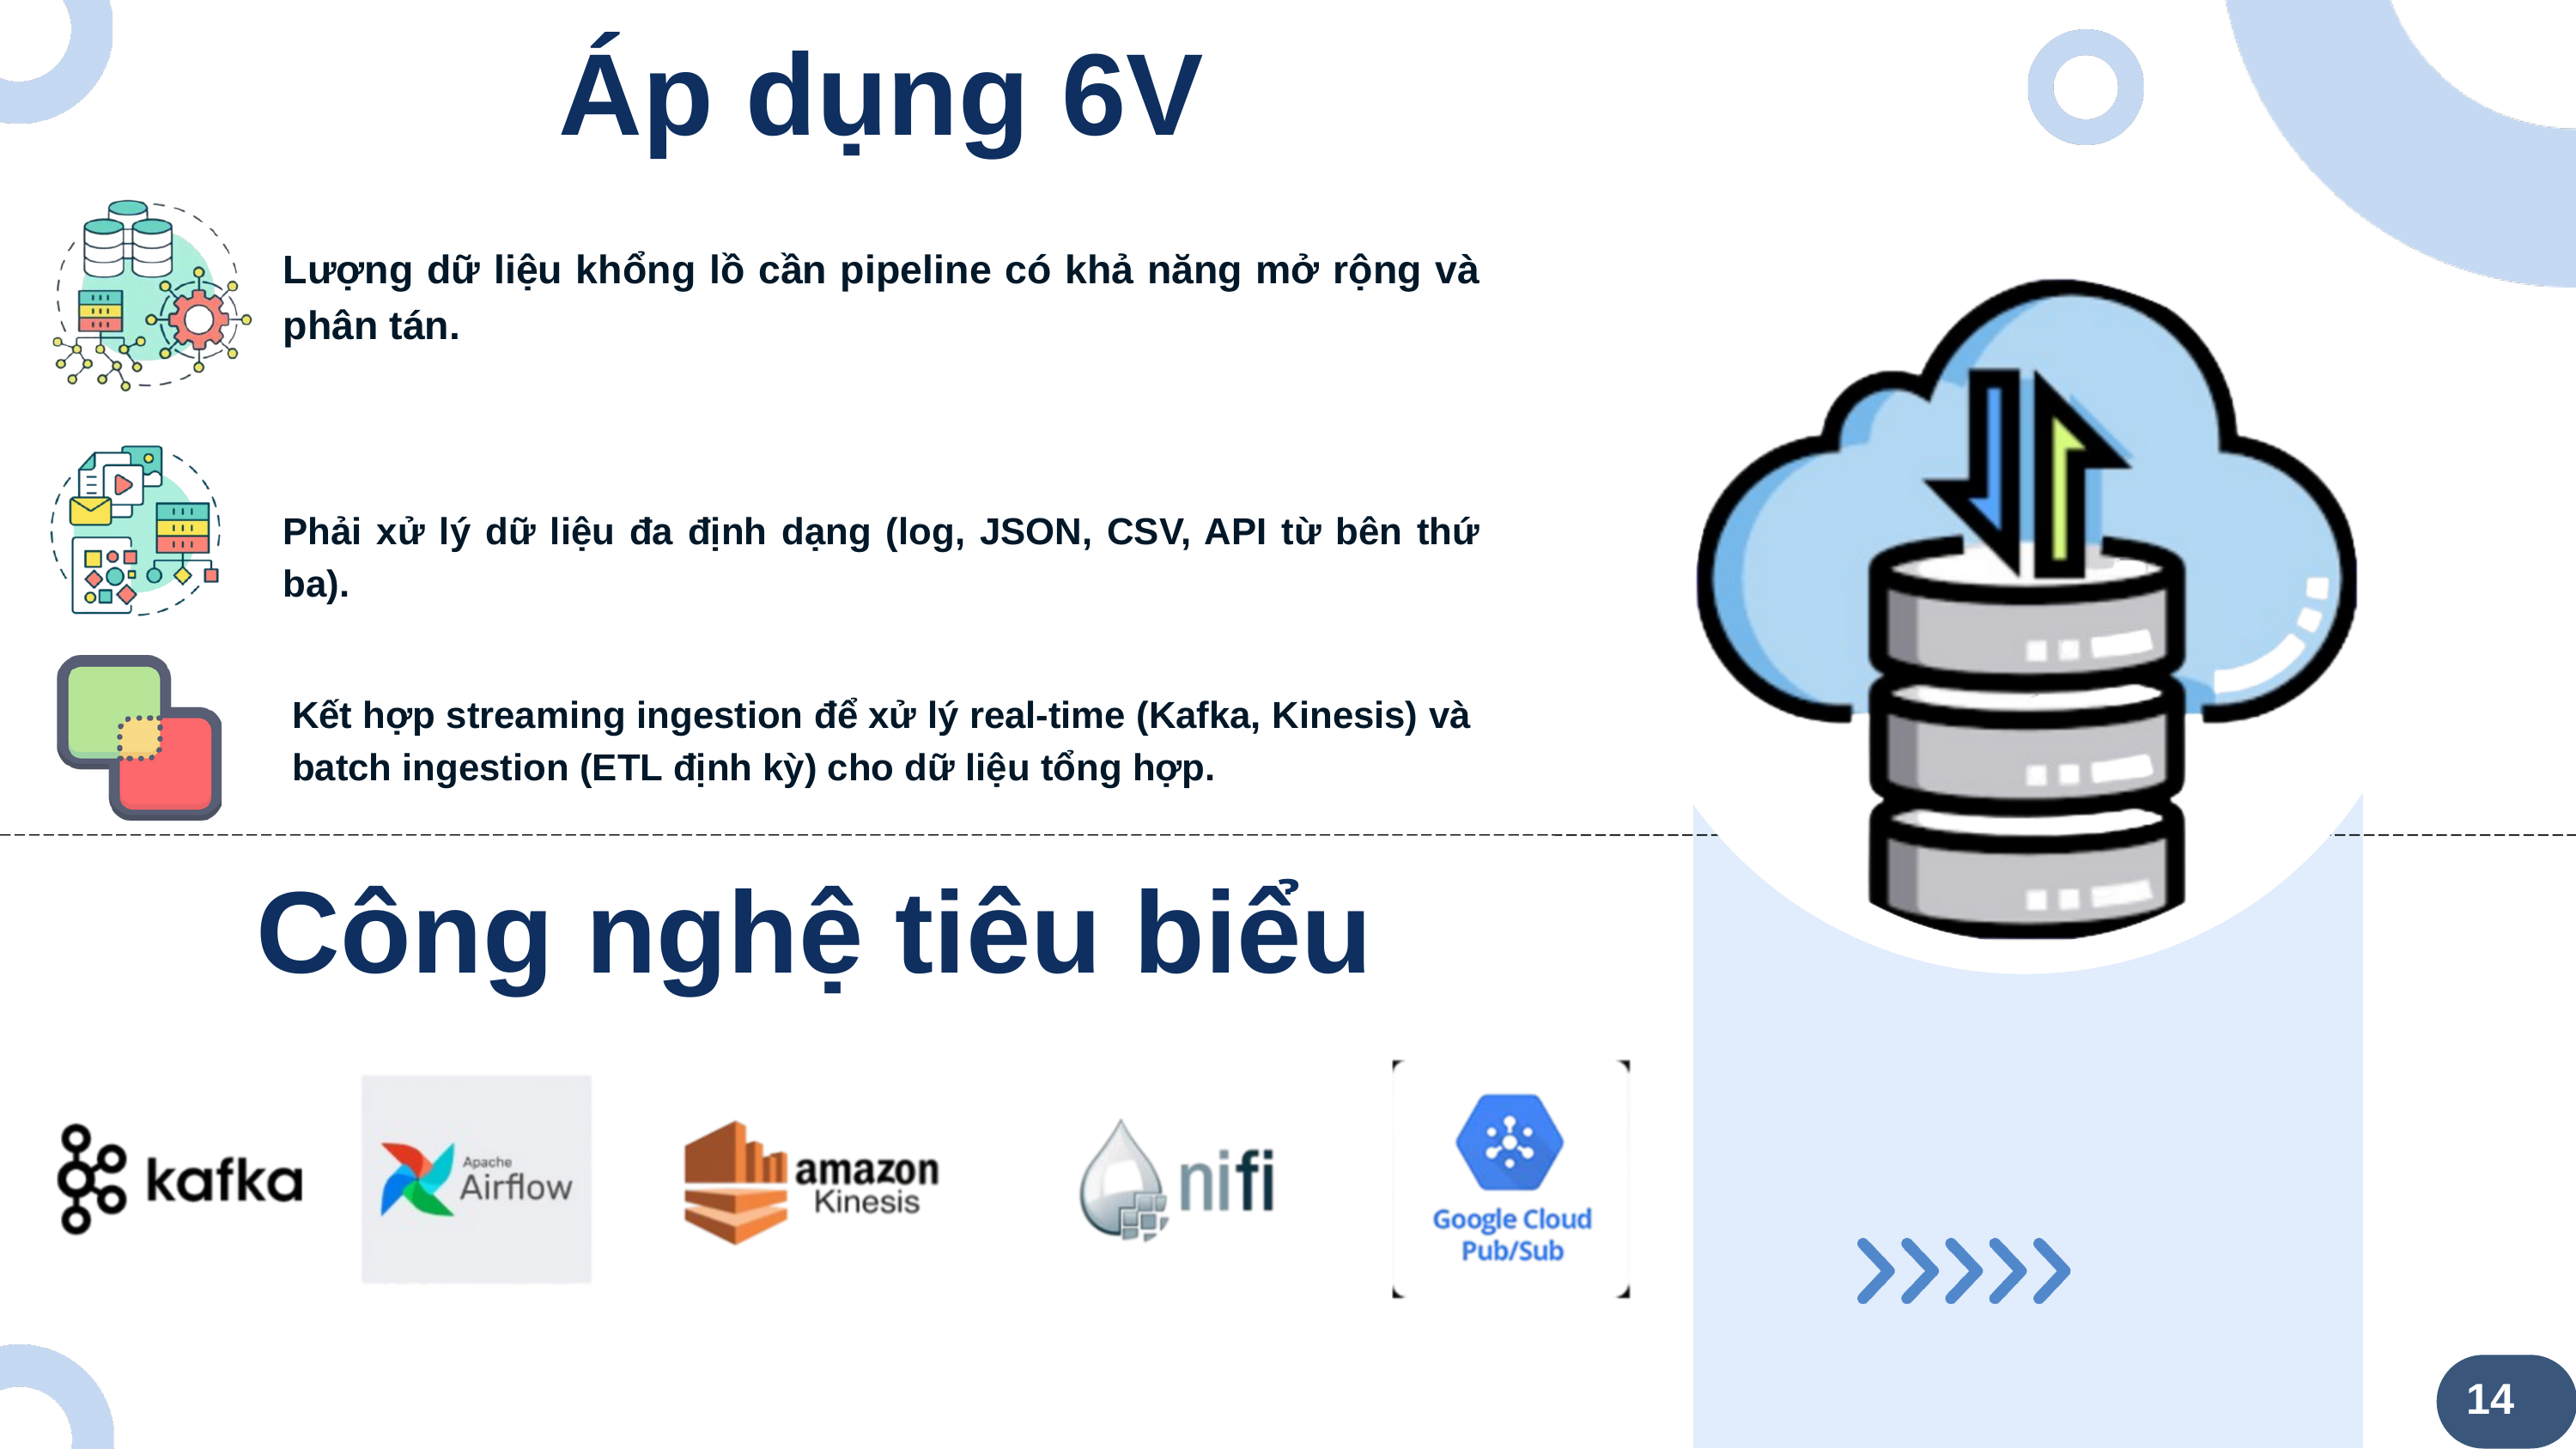

Áp dụng 6V

Lượng dữ liệu khổng lồ cần pipeline có khả năng mở rộng và phân tán.

Phải xử lý dữ liệu đa định dạng (log, JSON, CSV, API từ bên thứ ba).

Kết hợp streaming ingestion để xử lý real-time (Kafka, Kinesis) và batch ingestion (ETL định kỳ) cho dữ liệu tổng hợp.

Công nghệ tiêu biểu

14